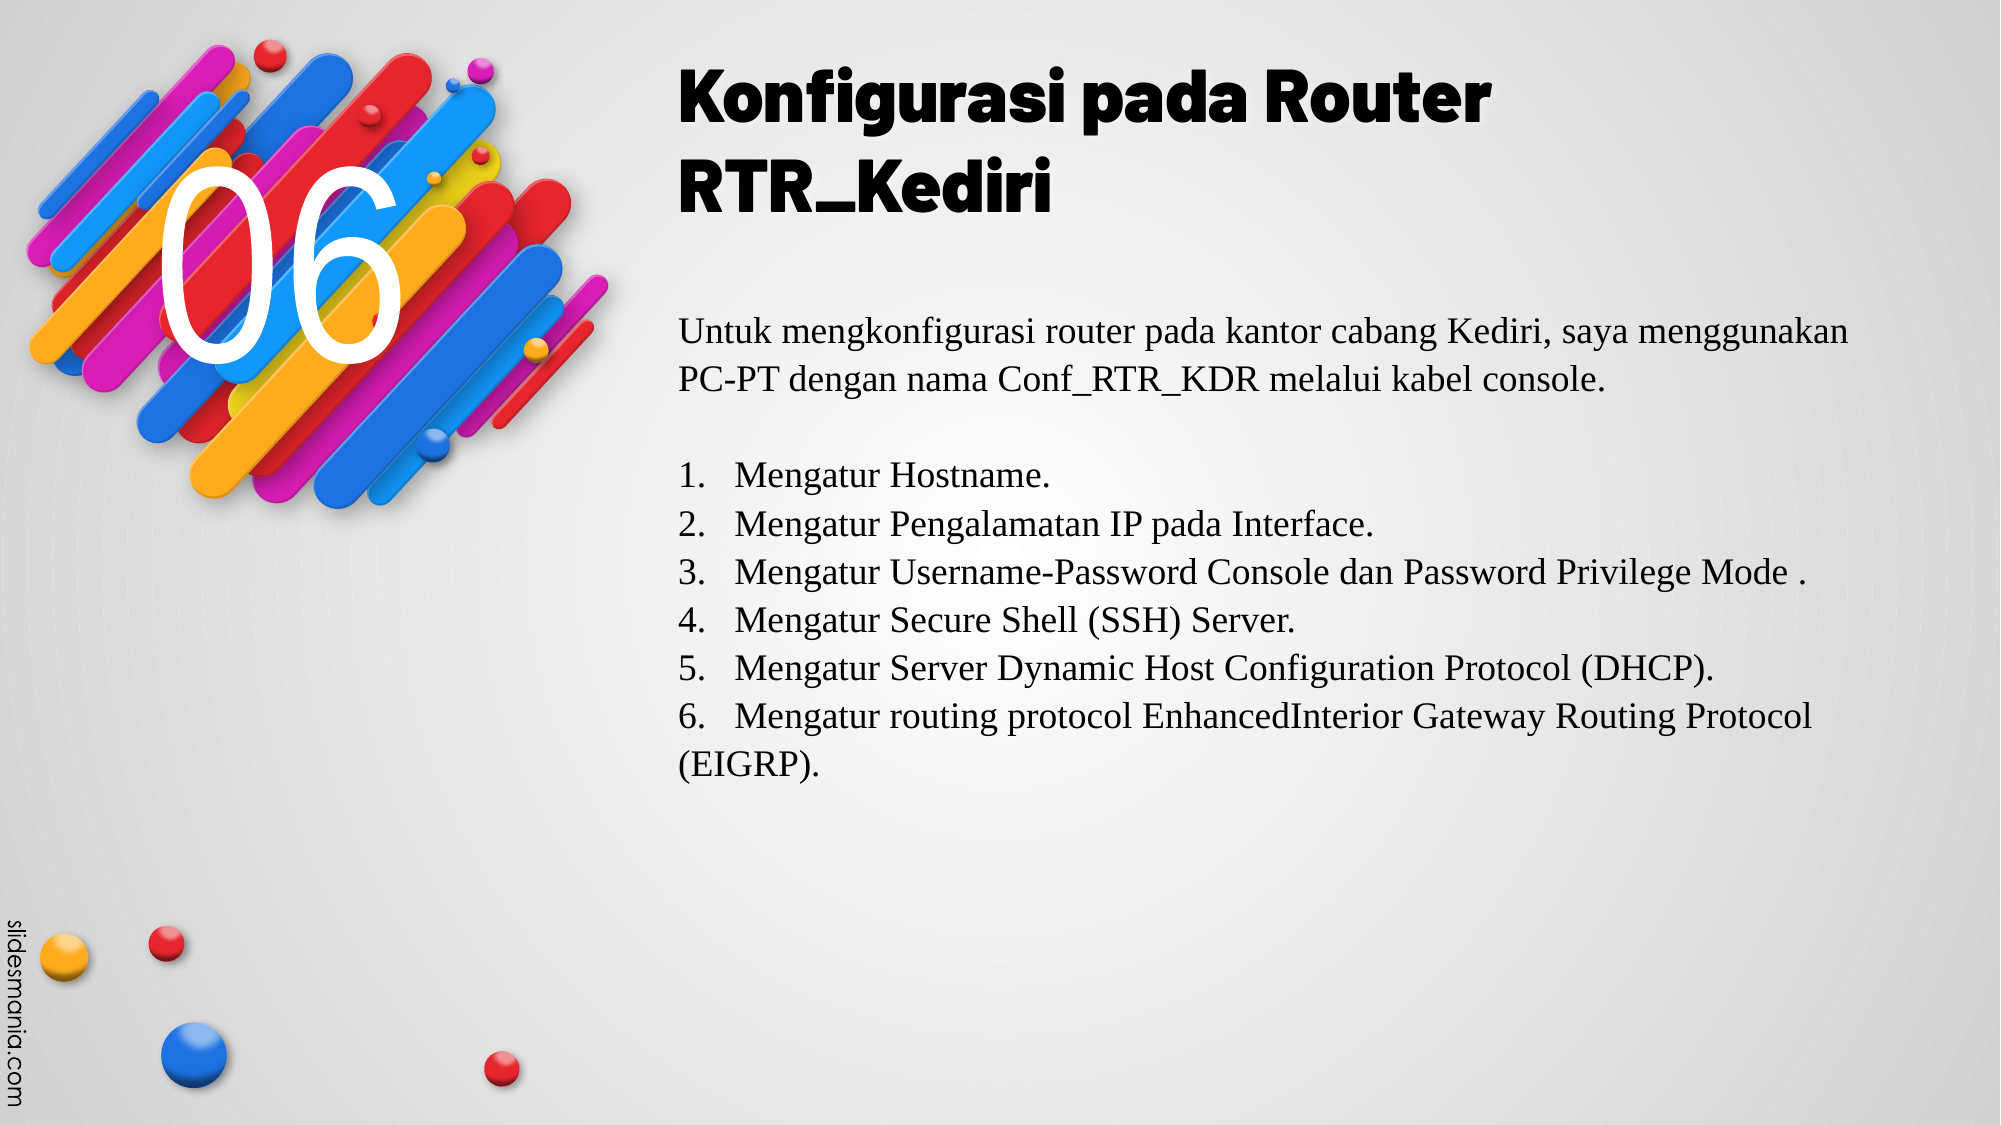

# Konfigurasi pada Router RTR_Kediri
06
Untuk mengkonfigurasi router pada kantor cabang Kediri, saya menggunakan PC-PT dengan nama Conf_RTR_KDR melalui kabel console.

Mengatur Hostname.
Mengatur Pengalamatan IP pada Interface.
Mengatur Username-Password Console dan Password Privilege Mode .
Mengatur Secure Shell (SSH) Server.
Mengatur Server Dynamic Host Configuration Protocol (DHCP).
Mengatur routing protocol EnhancedInterior Gateway Routing Protocol
(EIGRP).